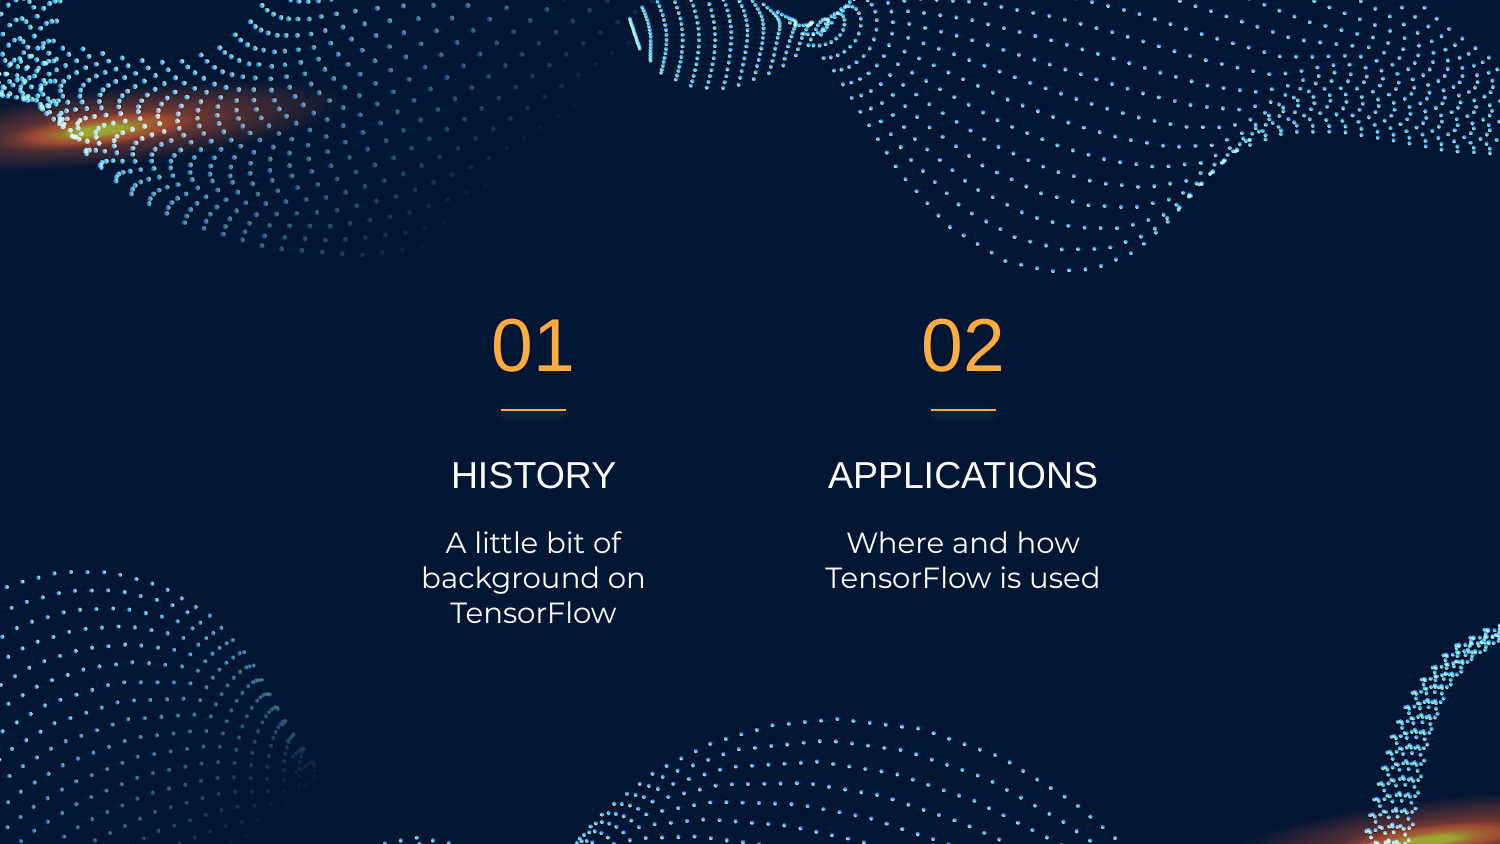

01
02
HISTORY
# APPLICATIONS
A little bit of background on TensorFlow
Where and how TensorFlow is used